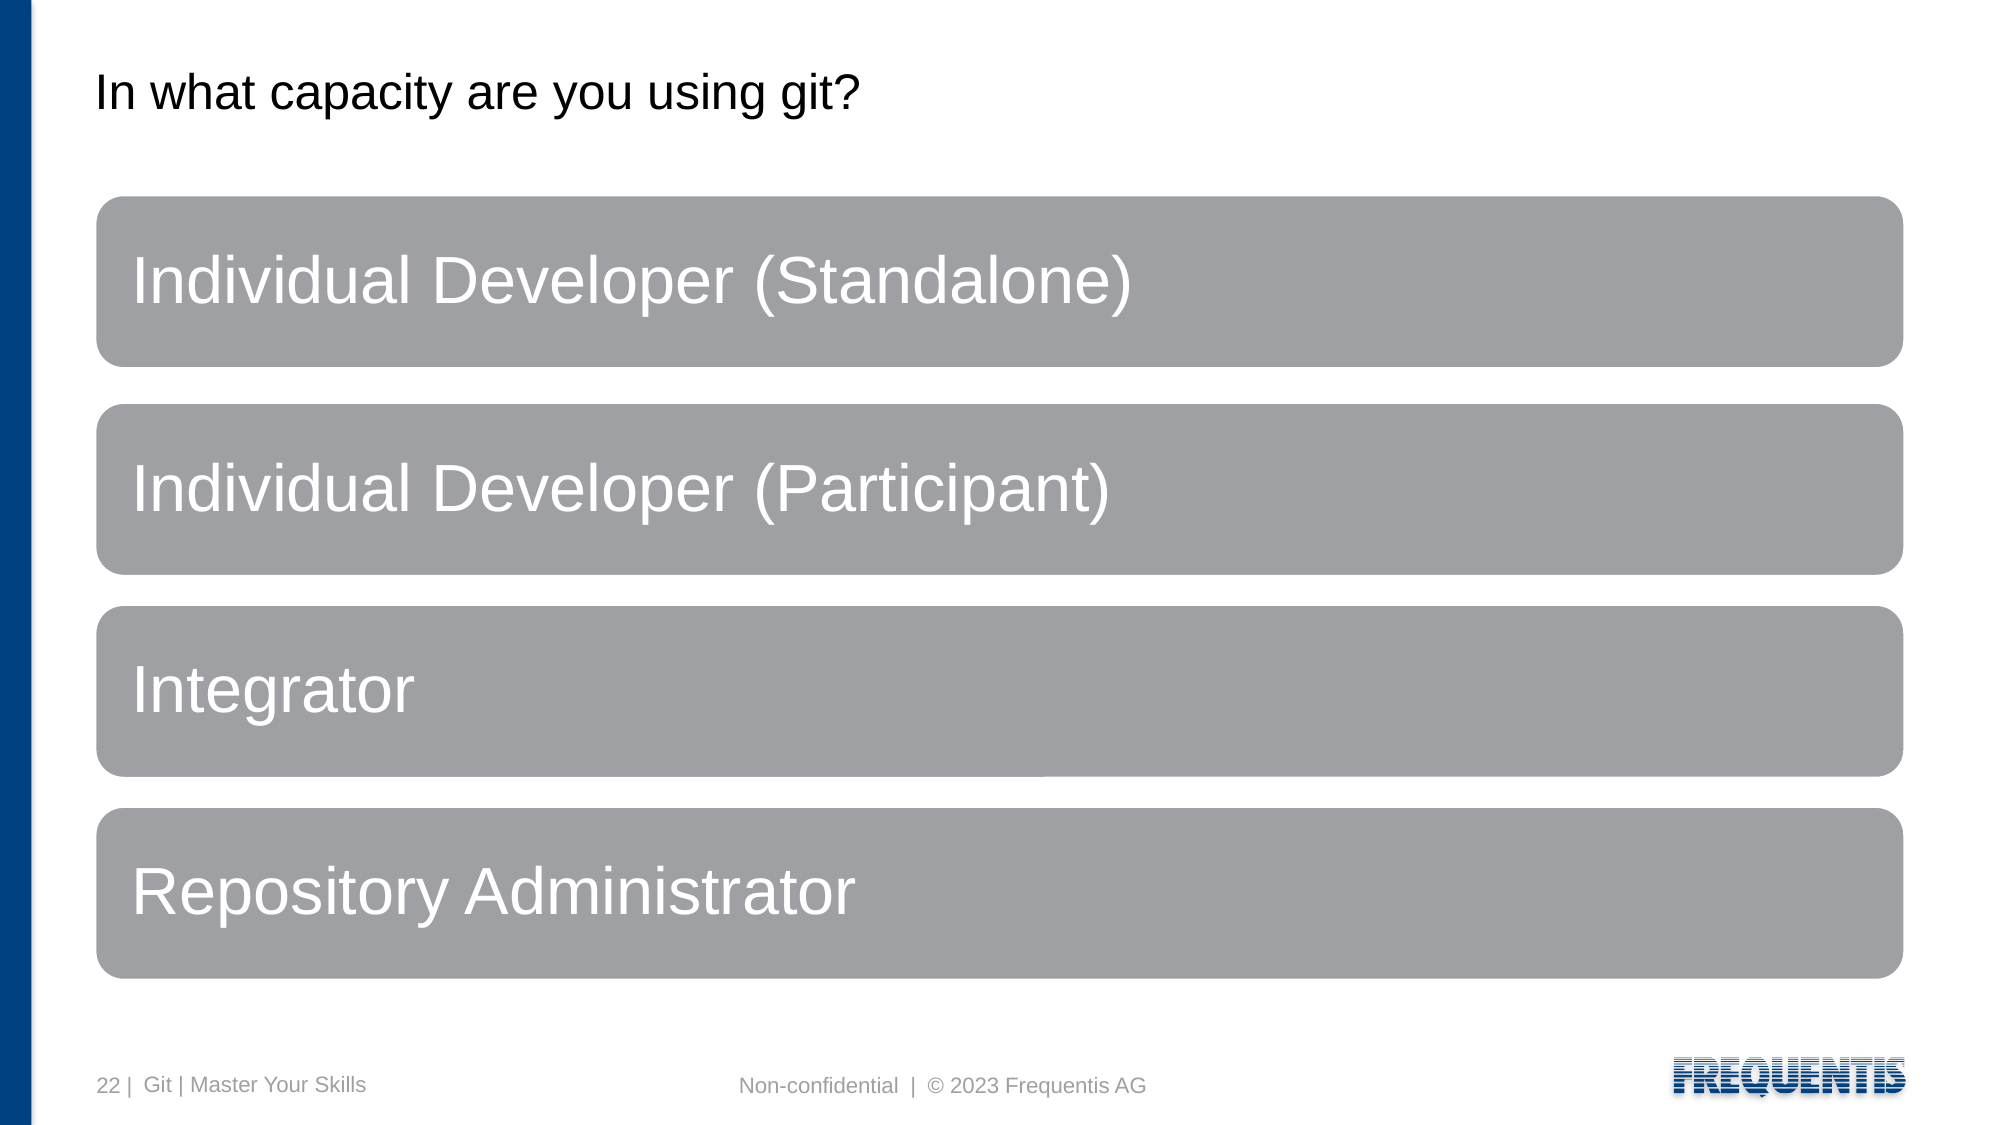

# In what capacity are you using git?

Individual Developer (Standalone)
Individual Developer (Participant)
Integrator
Repository Administrator